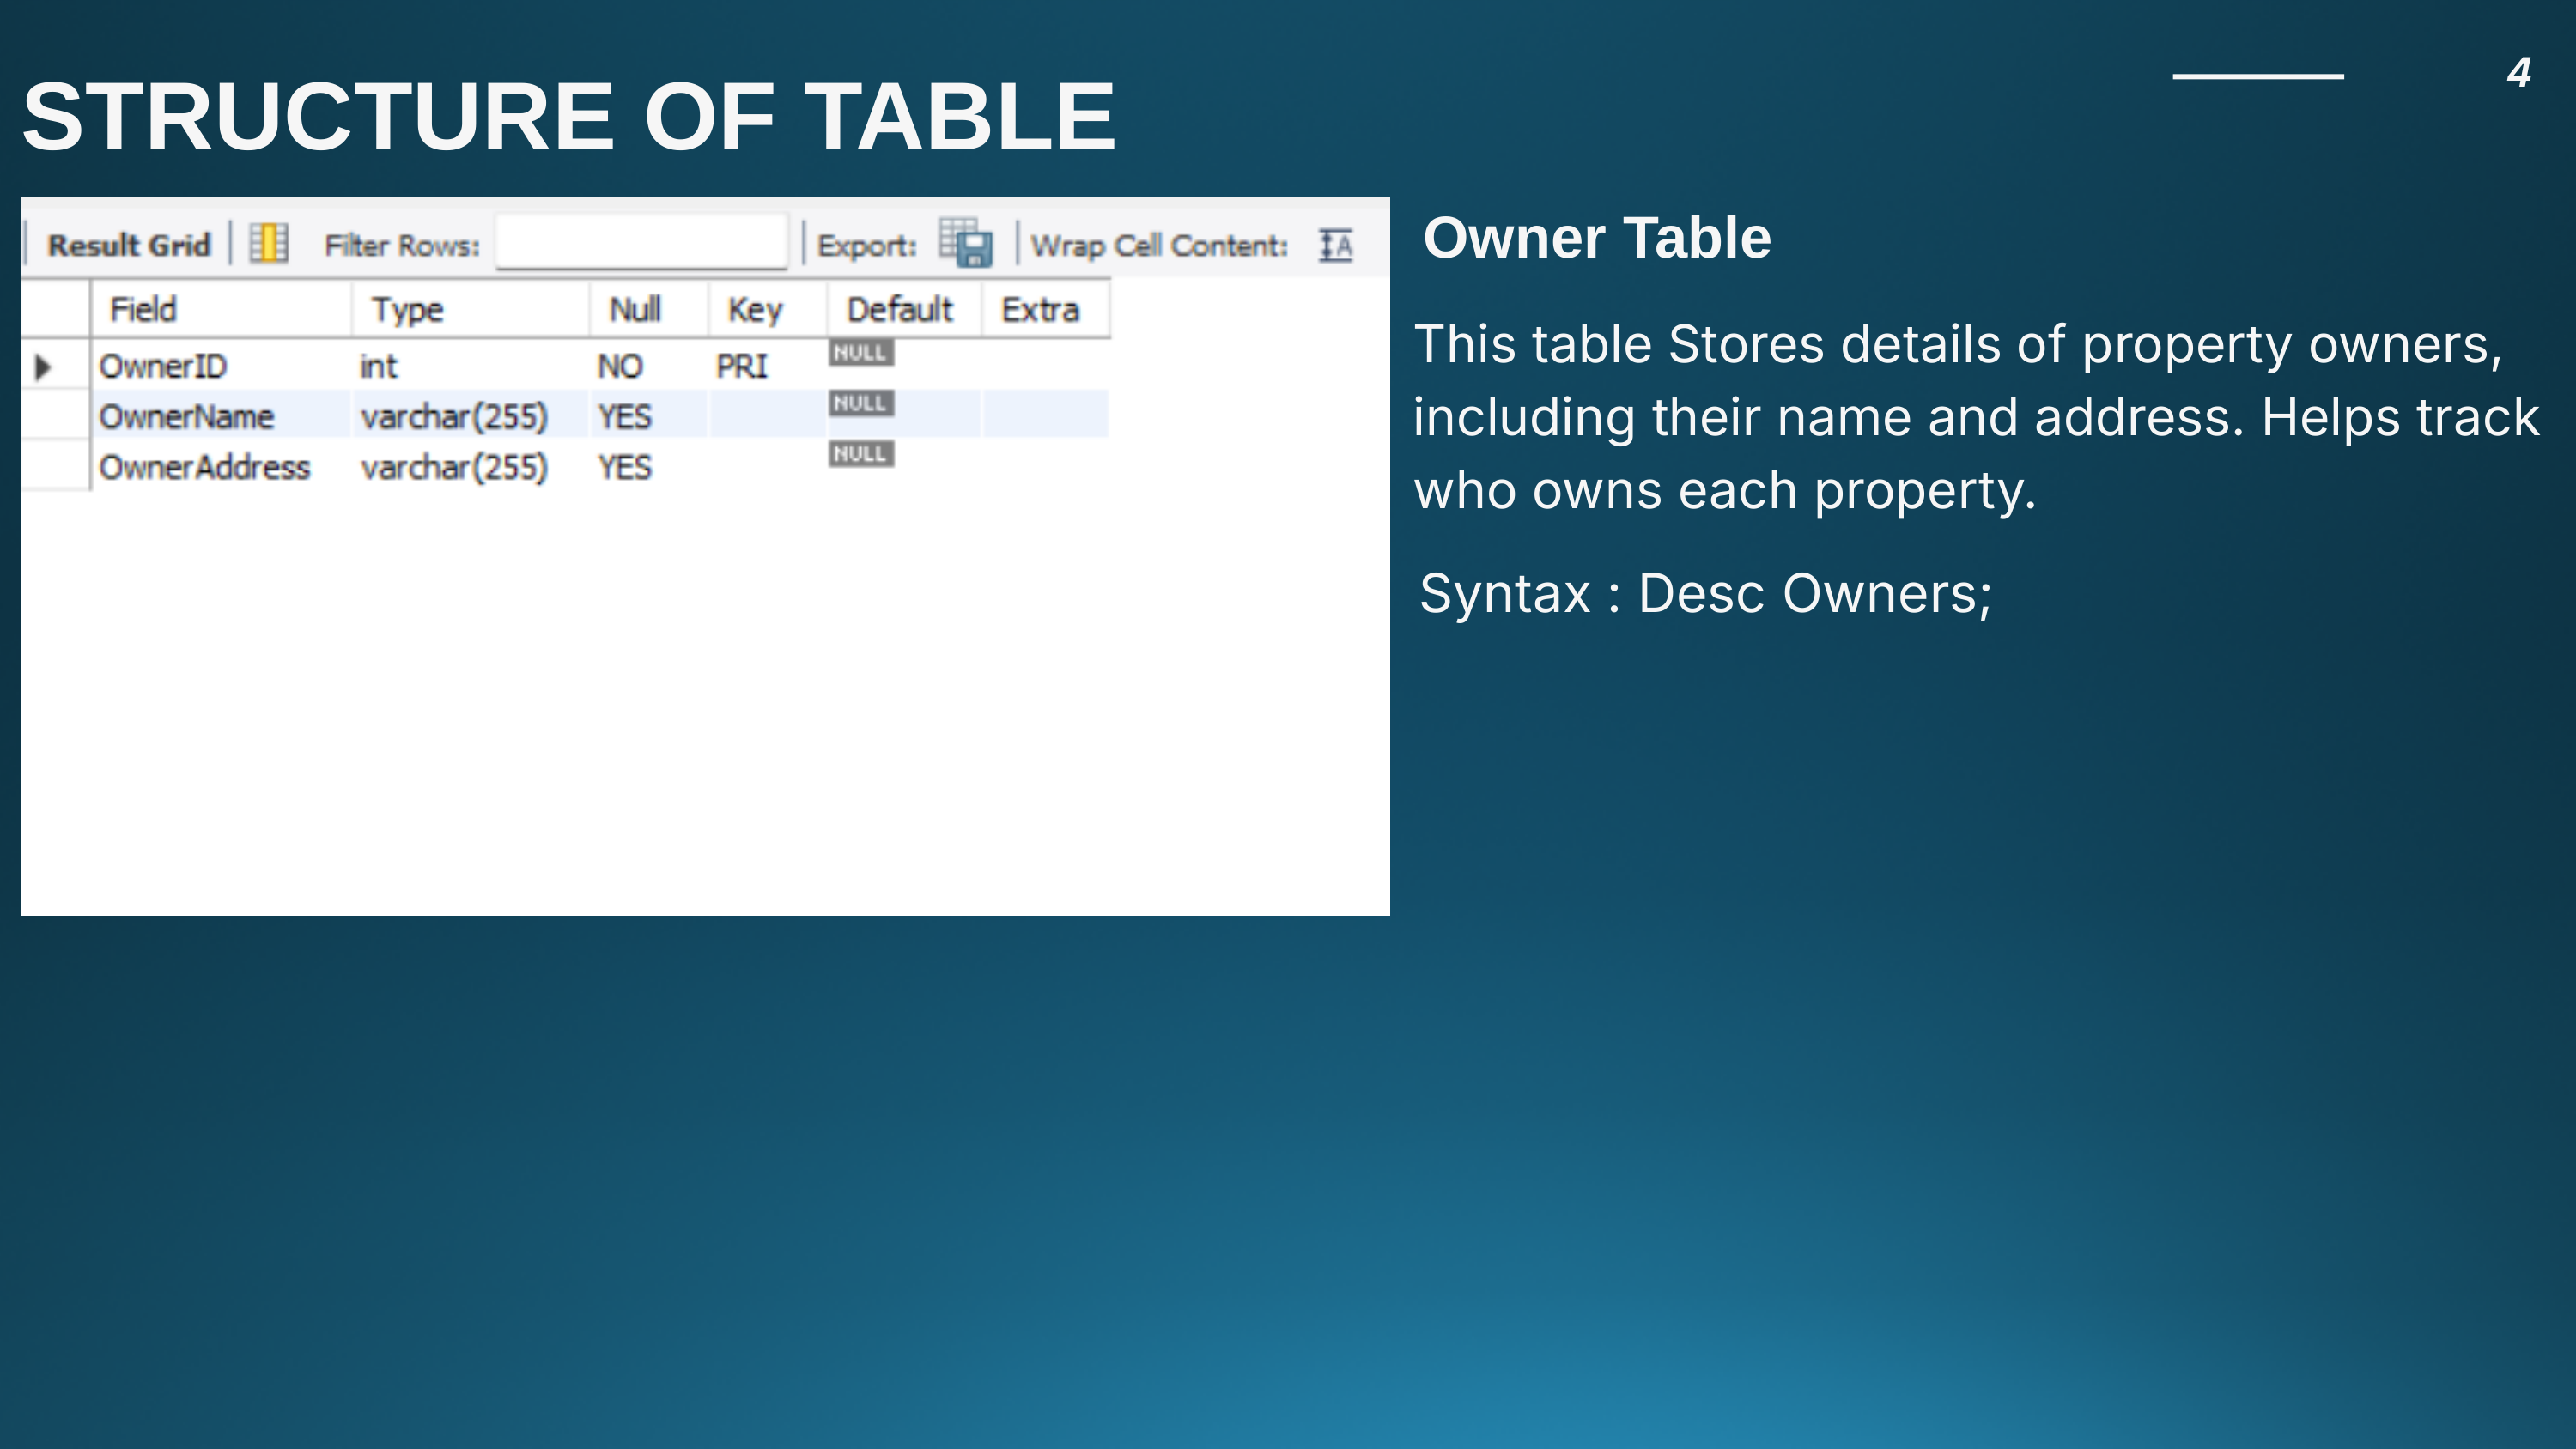

STRUCTURE OF TABLE
4

Owner Table

This table Stores details of property owners, including their name and address. Helps track who owns each property.
Syntax : Desc Owners;